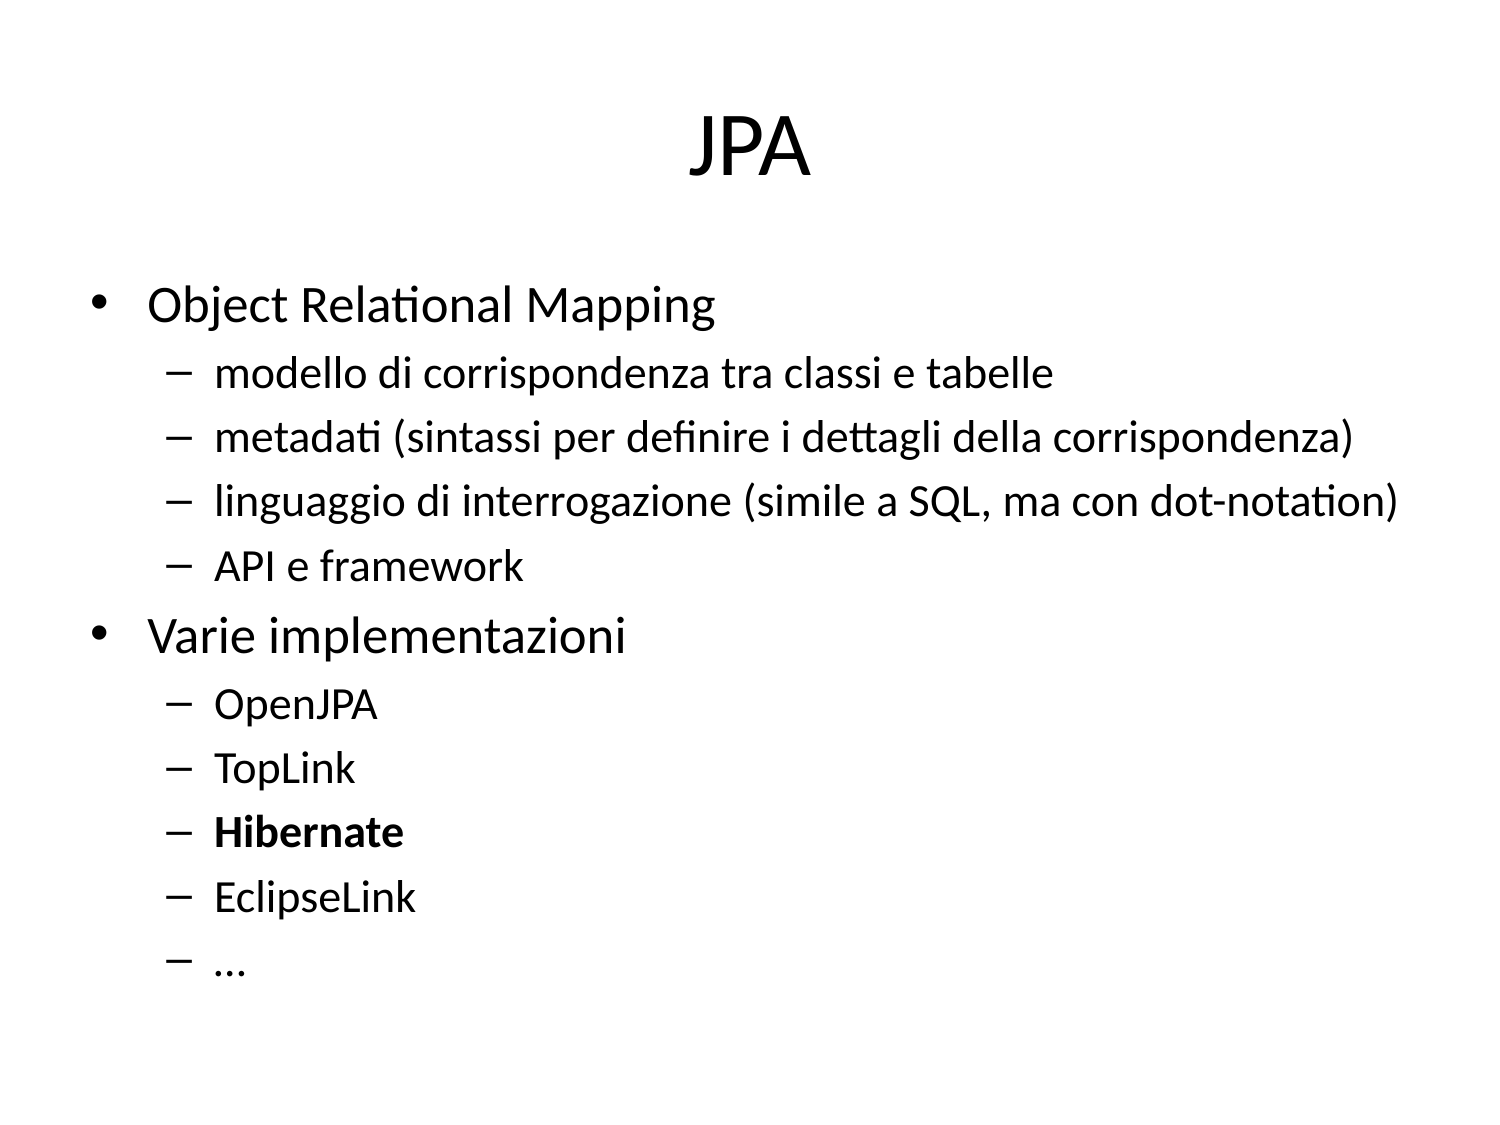

# JPA
Object Relational Mapping
modello di corrispondenza tra classi e tabelle
metadati (sintassi per definire i dettagli della corrispondenza)
linguaggio di interrogazione (simile a SQL, ma con dot-notation)
API e framework
Varie implementazioni
OpenJPA
TopLink
Hibernate
EclipseLink
…